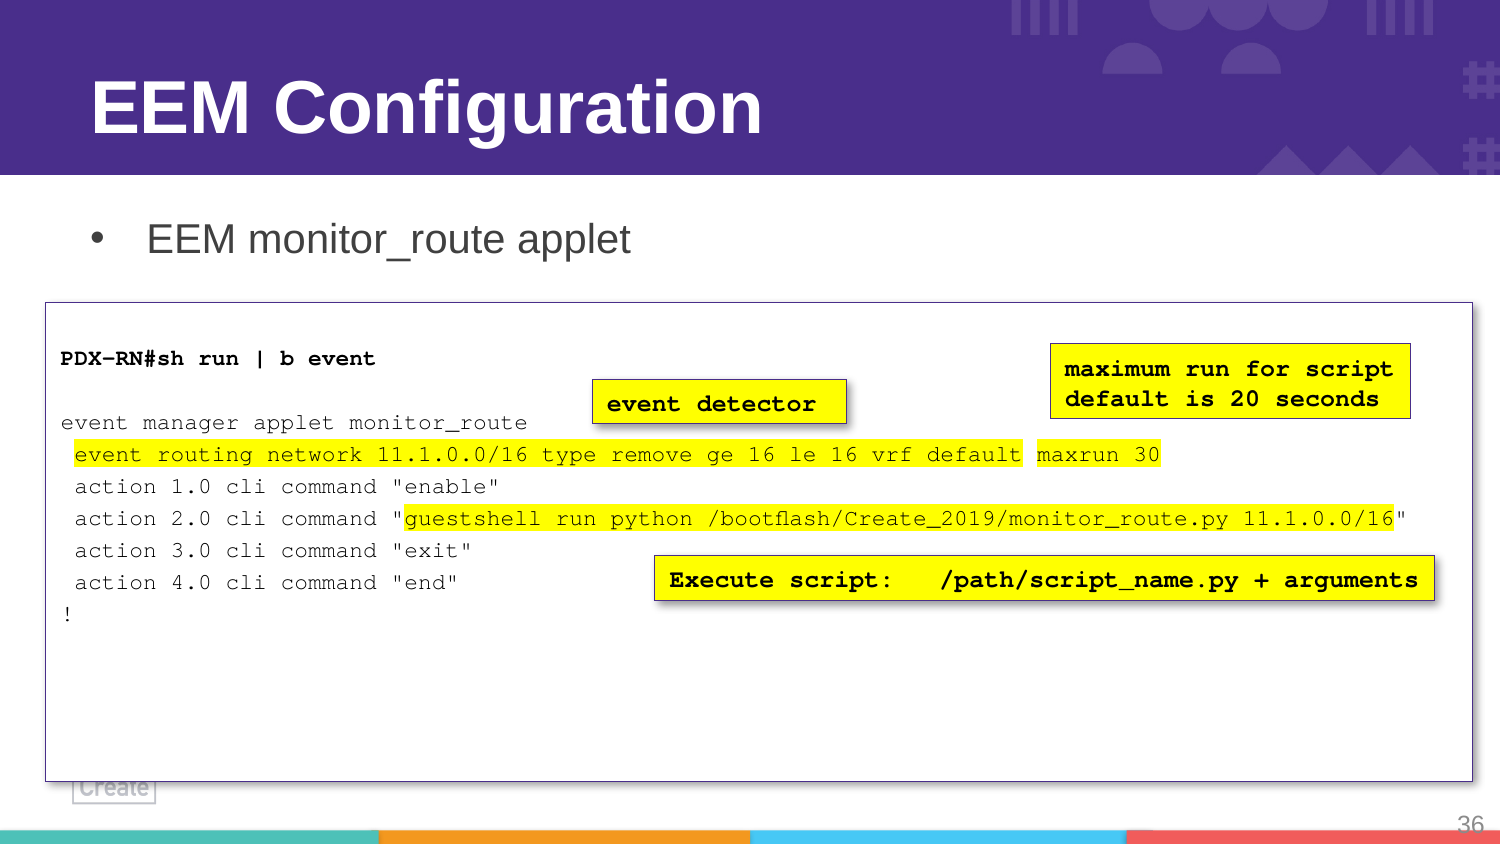

# EEM Configuration
EEM monitor_route applet

PDX-RN#sh run | b event

event manager applet monitor_route
 event routing network 11.1.0.0/16 type remove ge 16 le 16 vrf default maxrun 30
 action 1.0 cli command "enable"
 action 2.0 cli command "guestshell run python /bootflash/Create_2019/monitor_route.py 11.1.0.0/16"
 action 3.0 cli command "exit"
 action 4.0 cli command "end"
!

maximum run for script
default is 20 seconds
event detector
Execute script:   /path/script_name.py + arguments
36